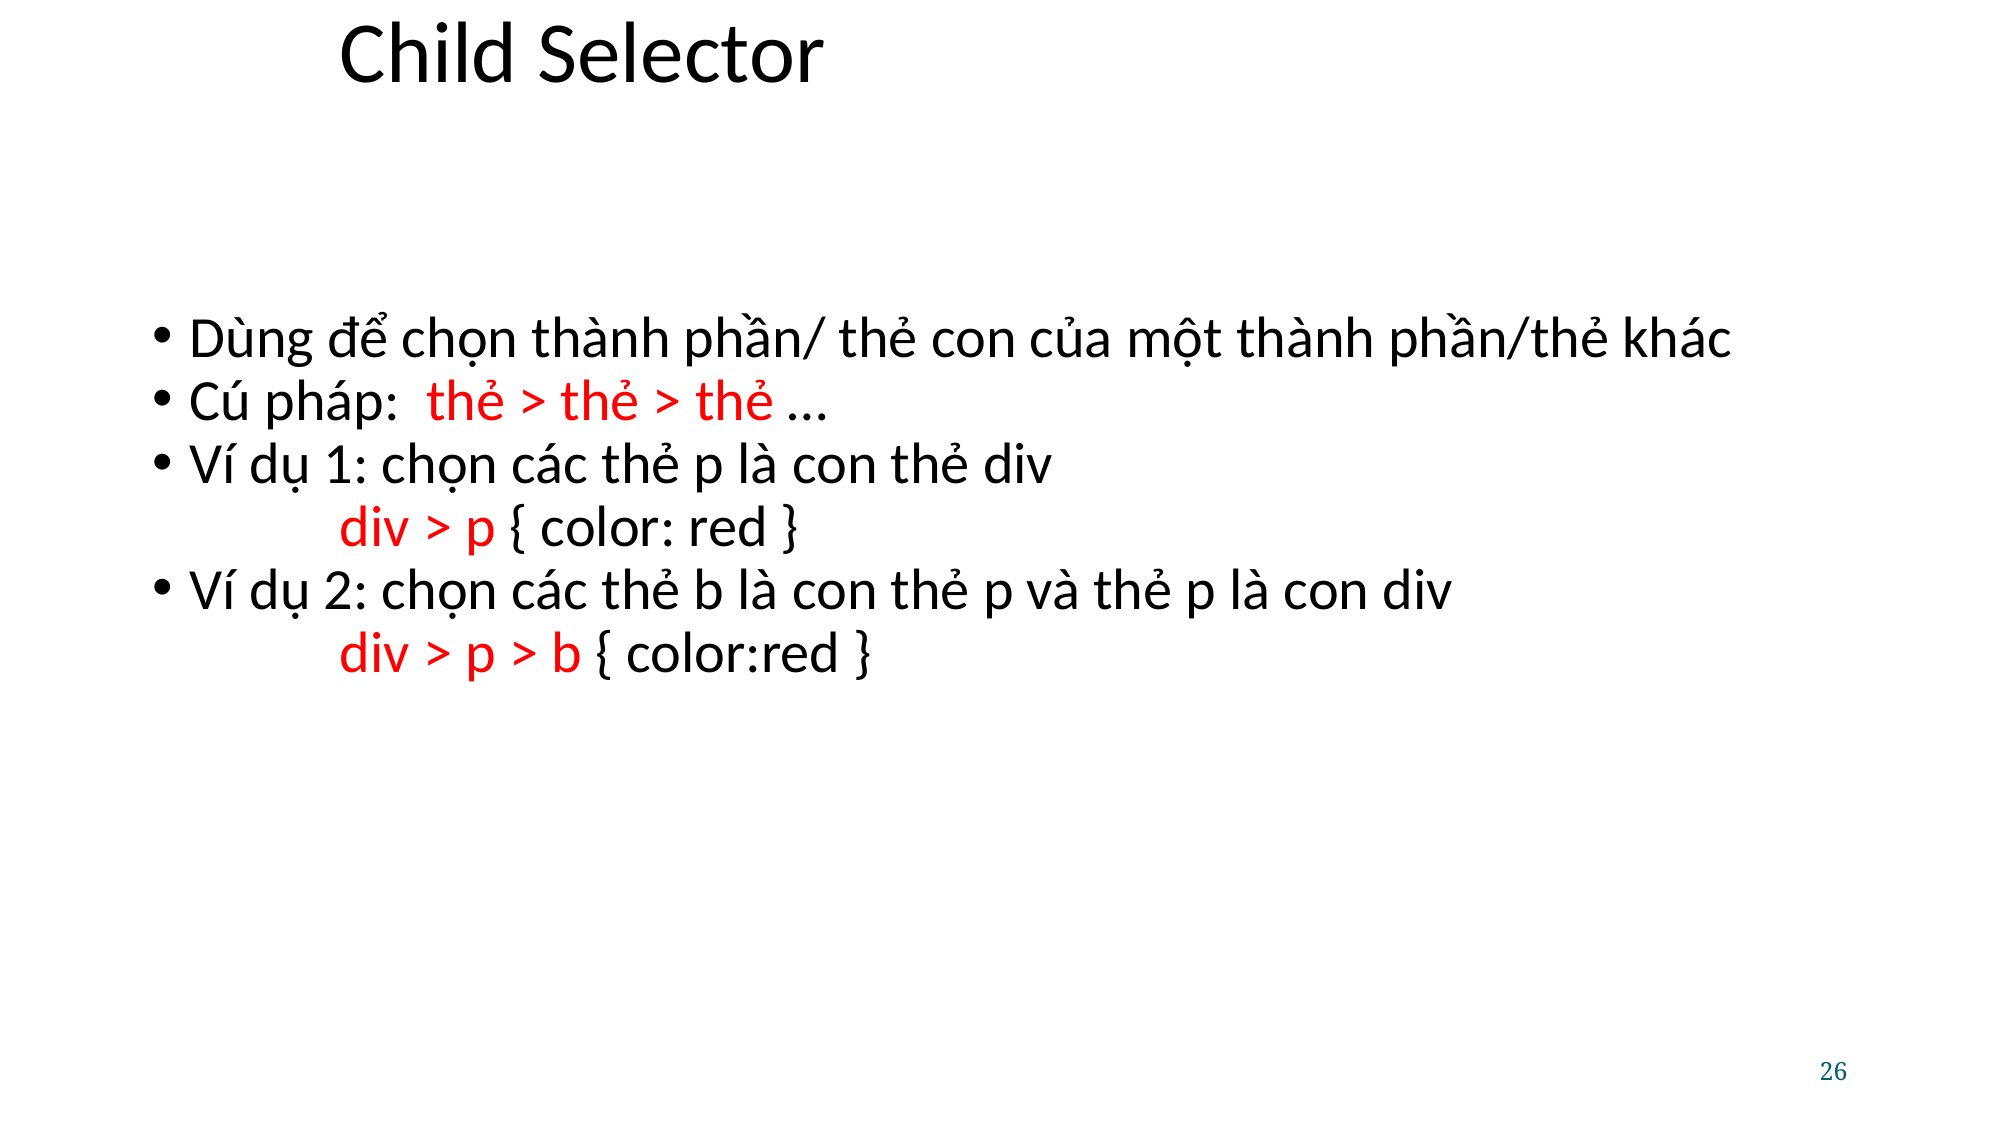

# Child Selector
Dùng để chọn thành phần/ thẻ con của một thành phần/thẻ khác
Cú pháp:  thẻ > thẻ > thẻ …
Ví dụ 1: chọn các thẻ p là con thẻ div
		div > p { color: red }
Ví dụ 2: chọn các thẻ b là con thẻ p và thẻ p là con div
		div > p > b { color:red }
26